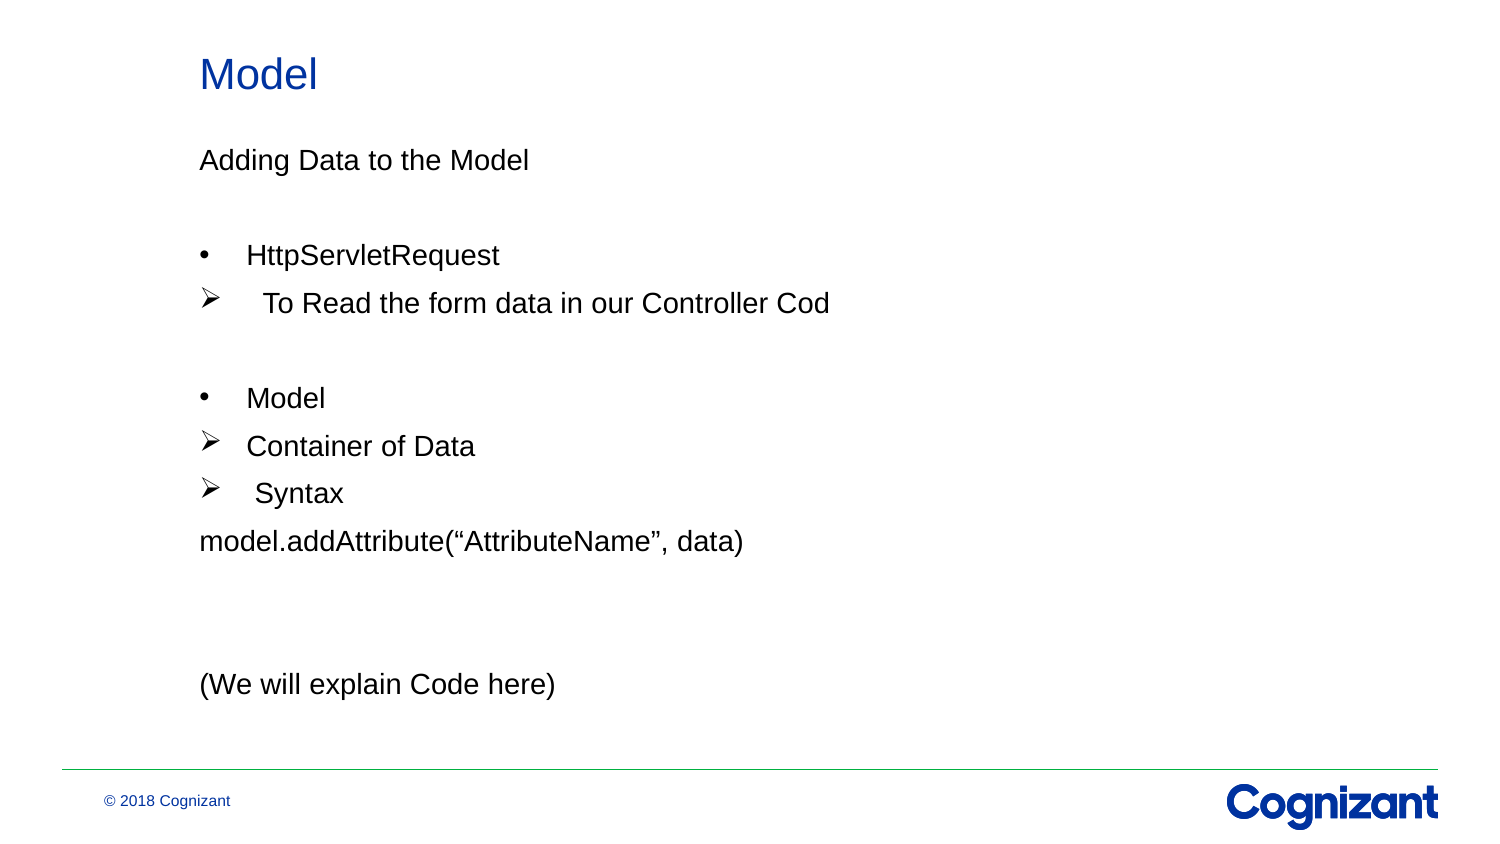

# Model
Adding Data to the Model

HttpServletRequest
  To Read the form data in our Controller Cod

Model
Container of Data
 Syntax
model.addAttribute(“AttributeName”, data)

(We will explain Code here)